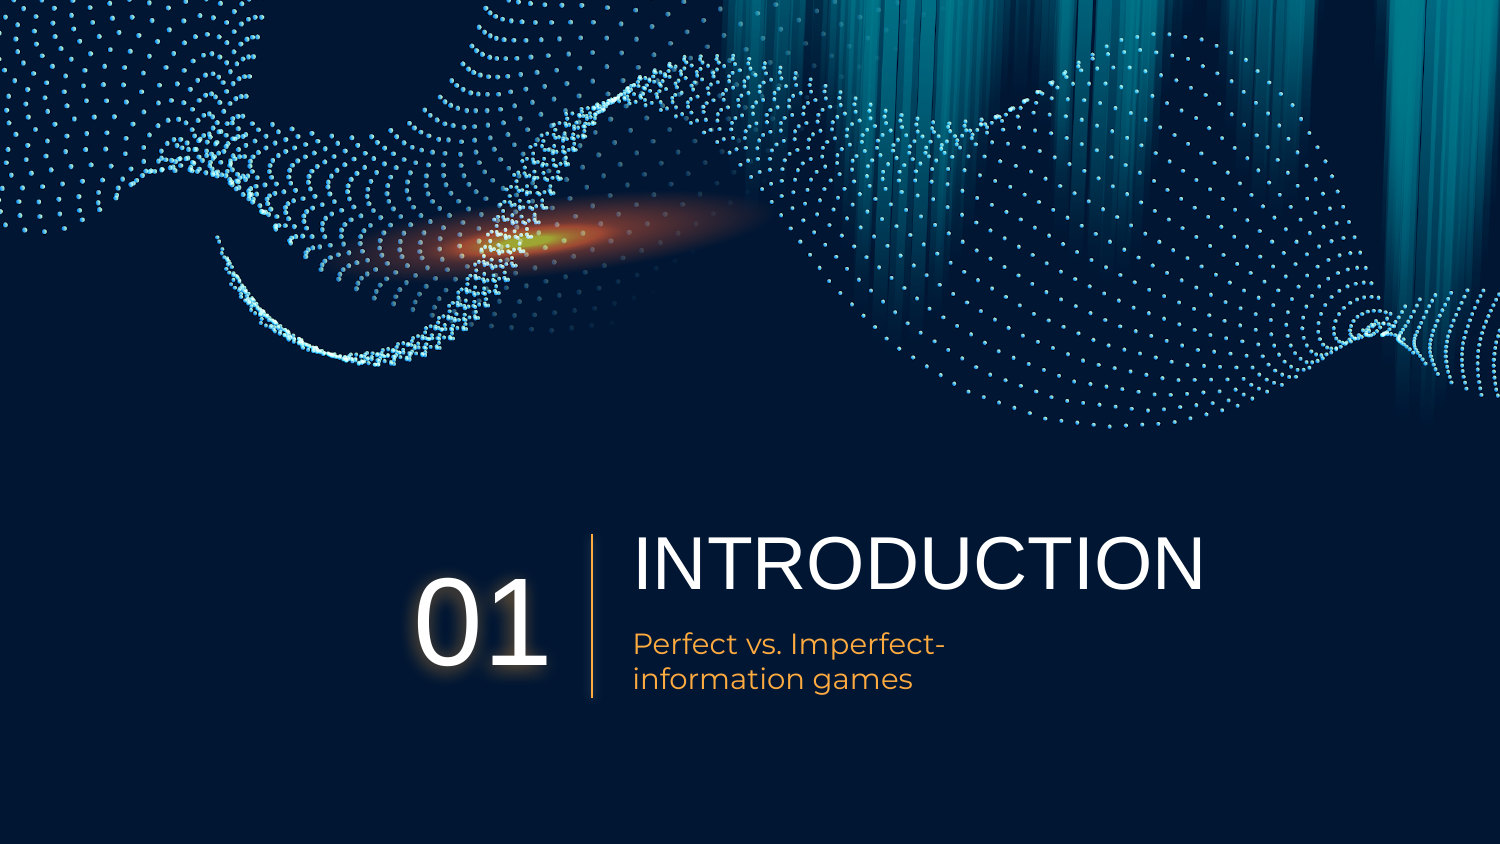

# INTRODUCTION
01
Perfect vs. Imperfect-information games